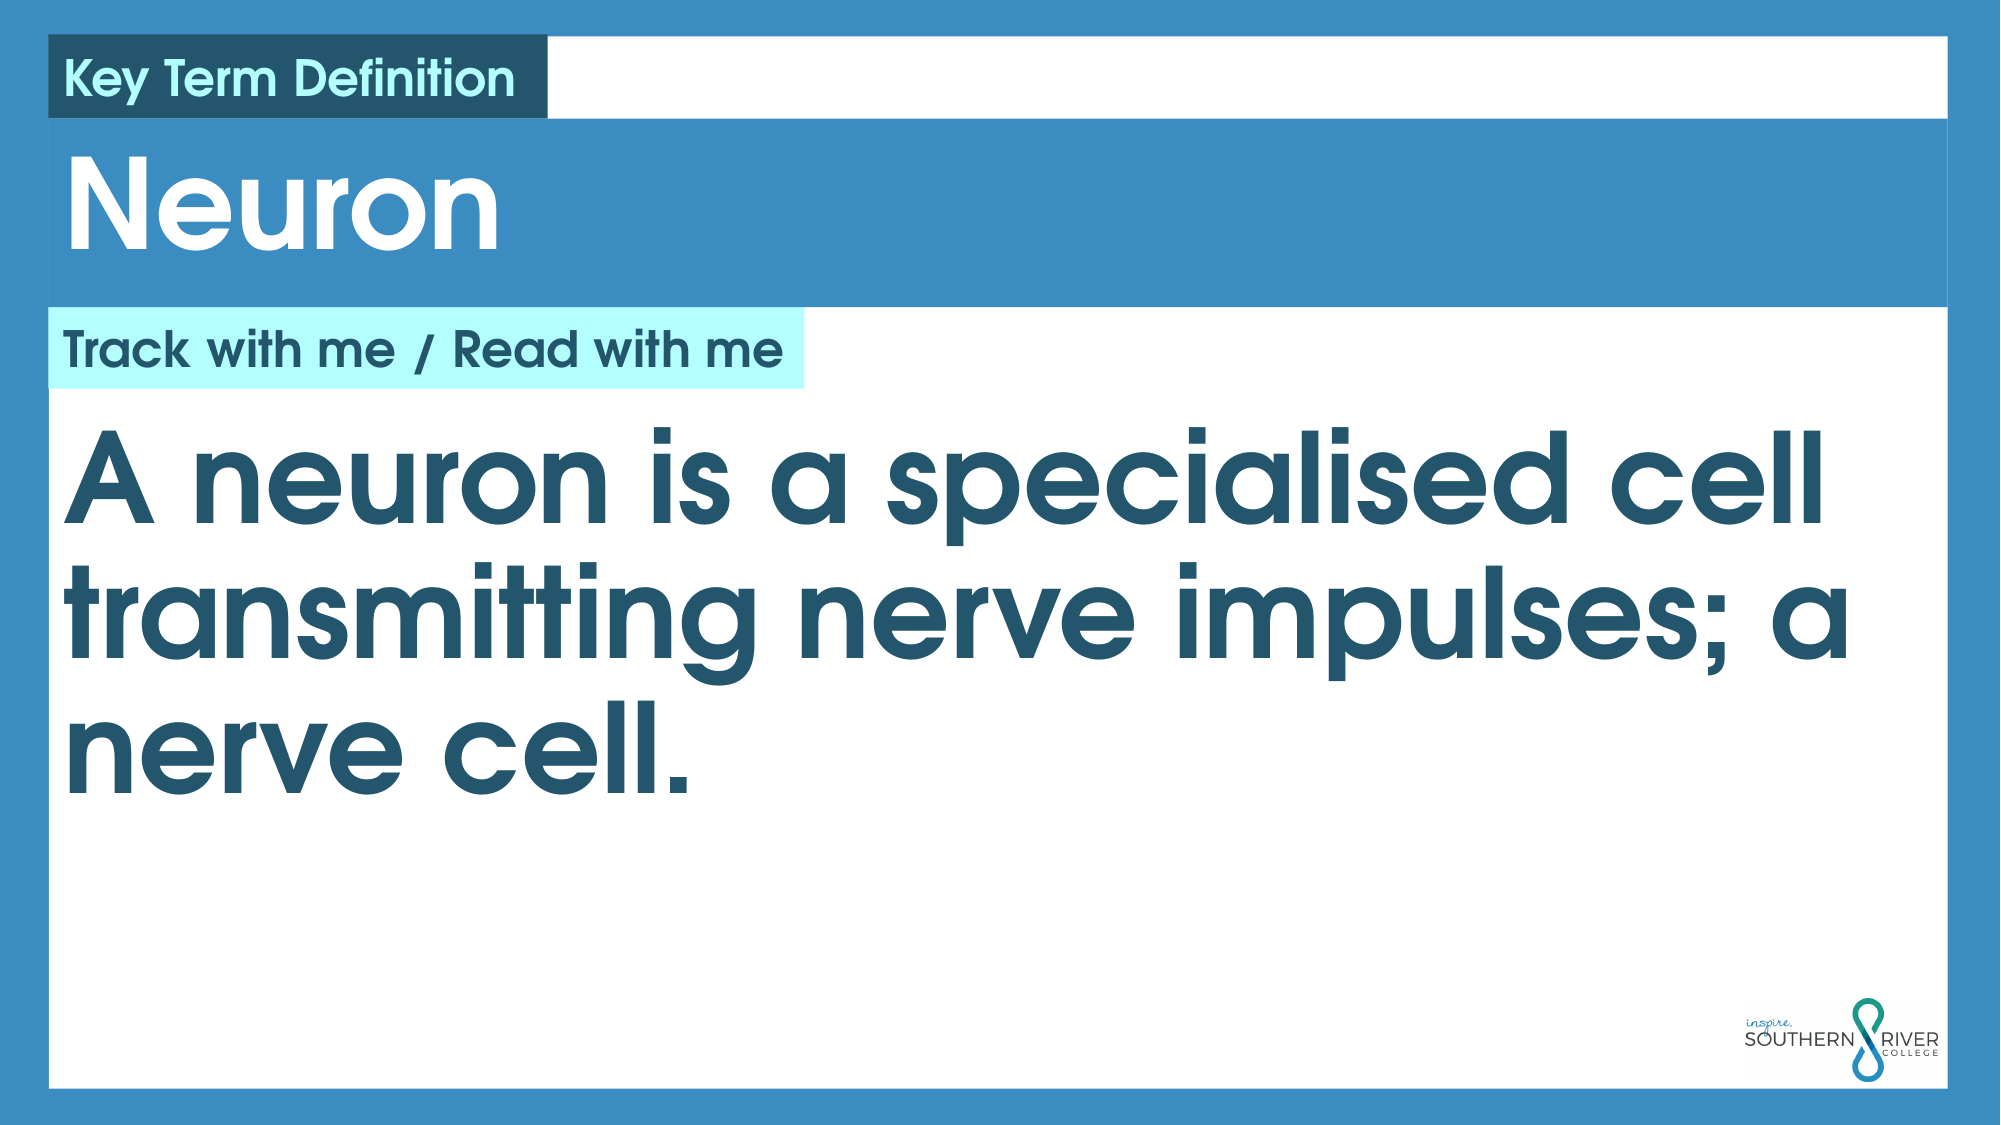

Neuron
A neuron is a specialised cell transmitting nerve impulses; a nerve cell.